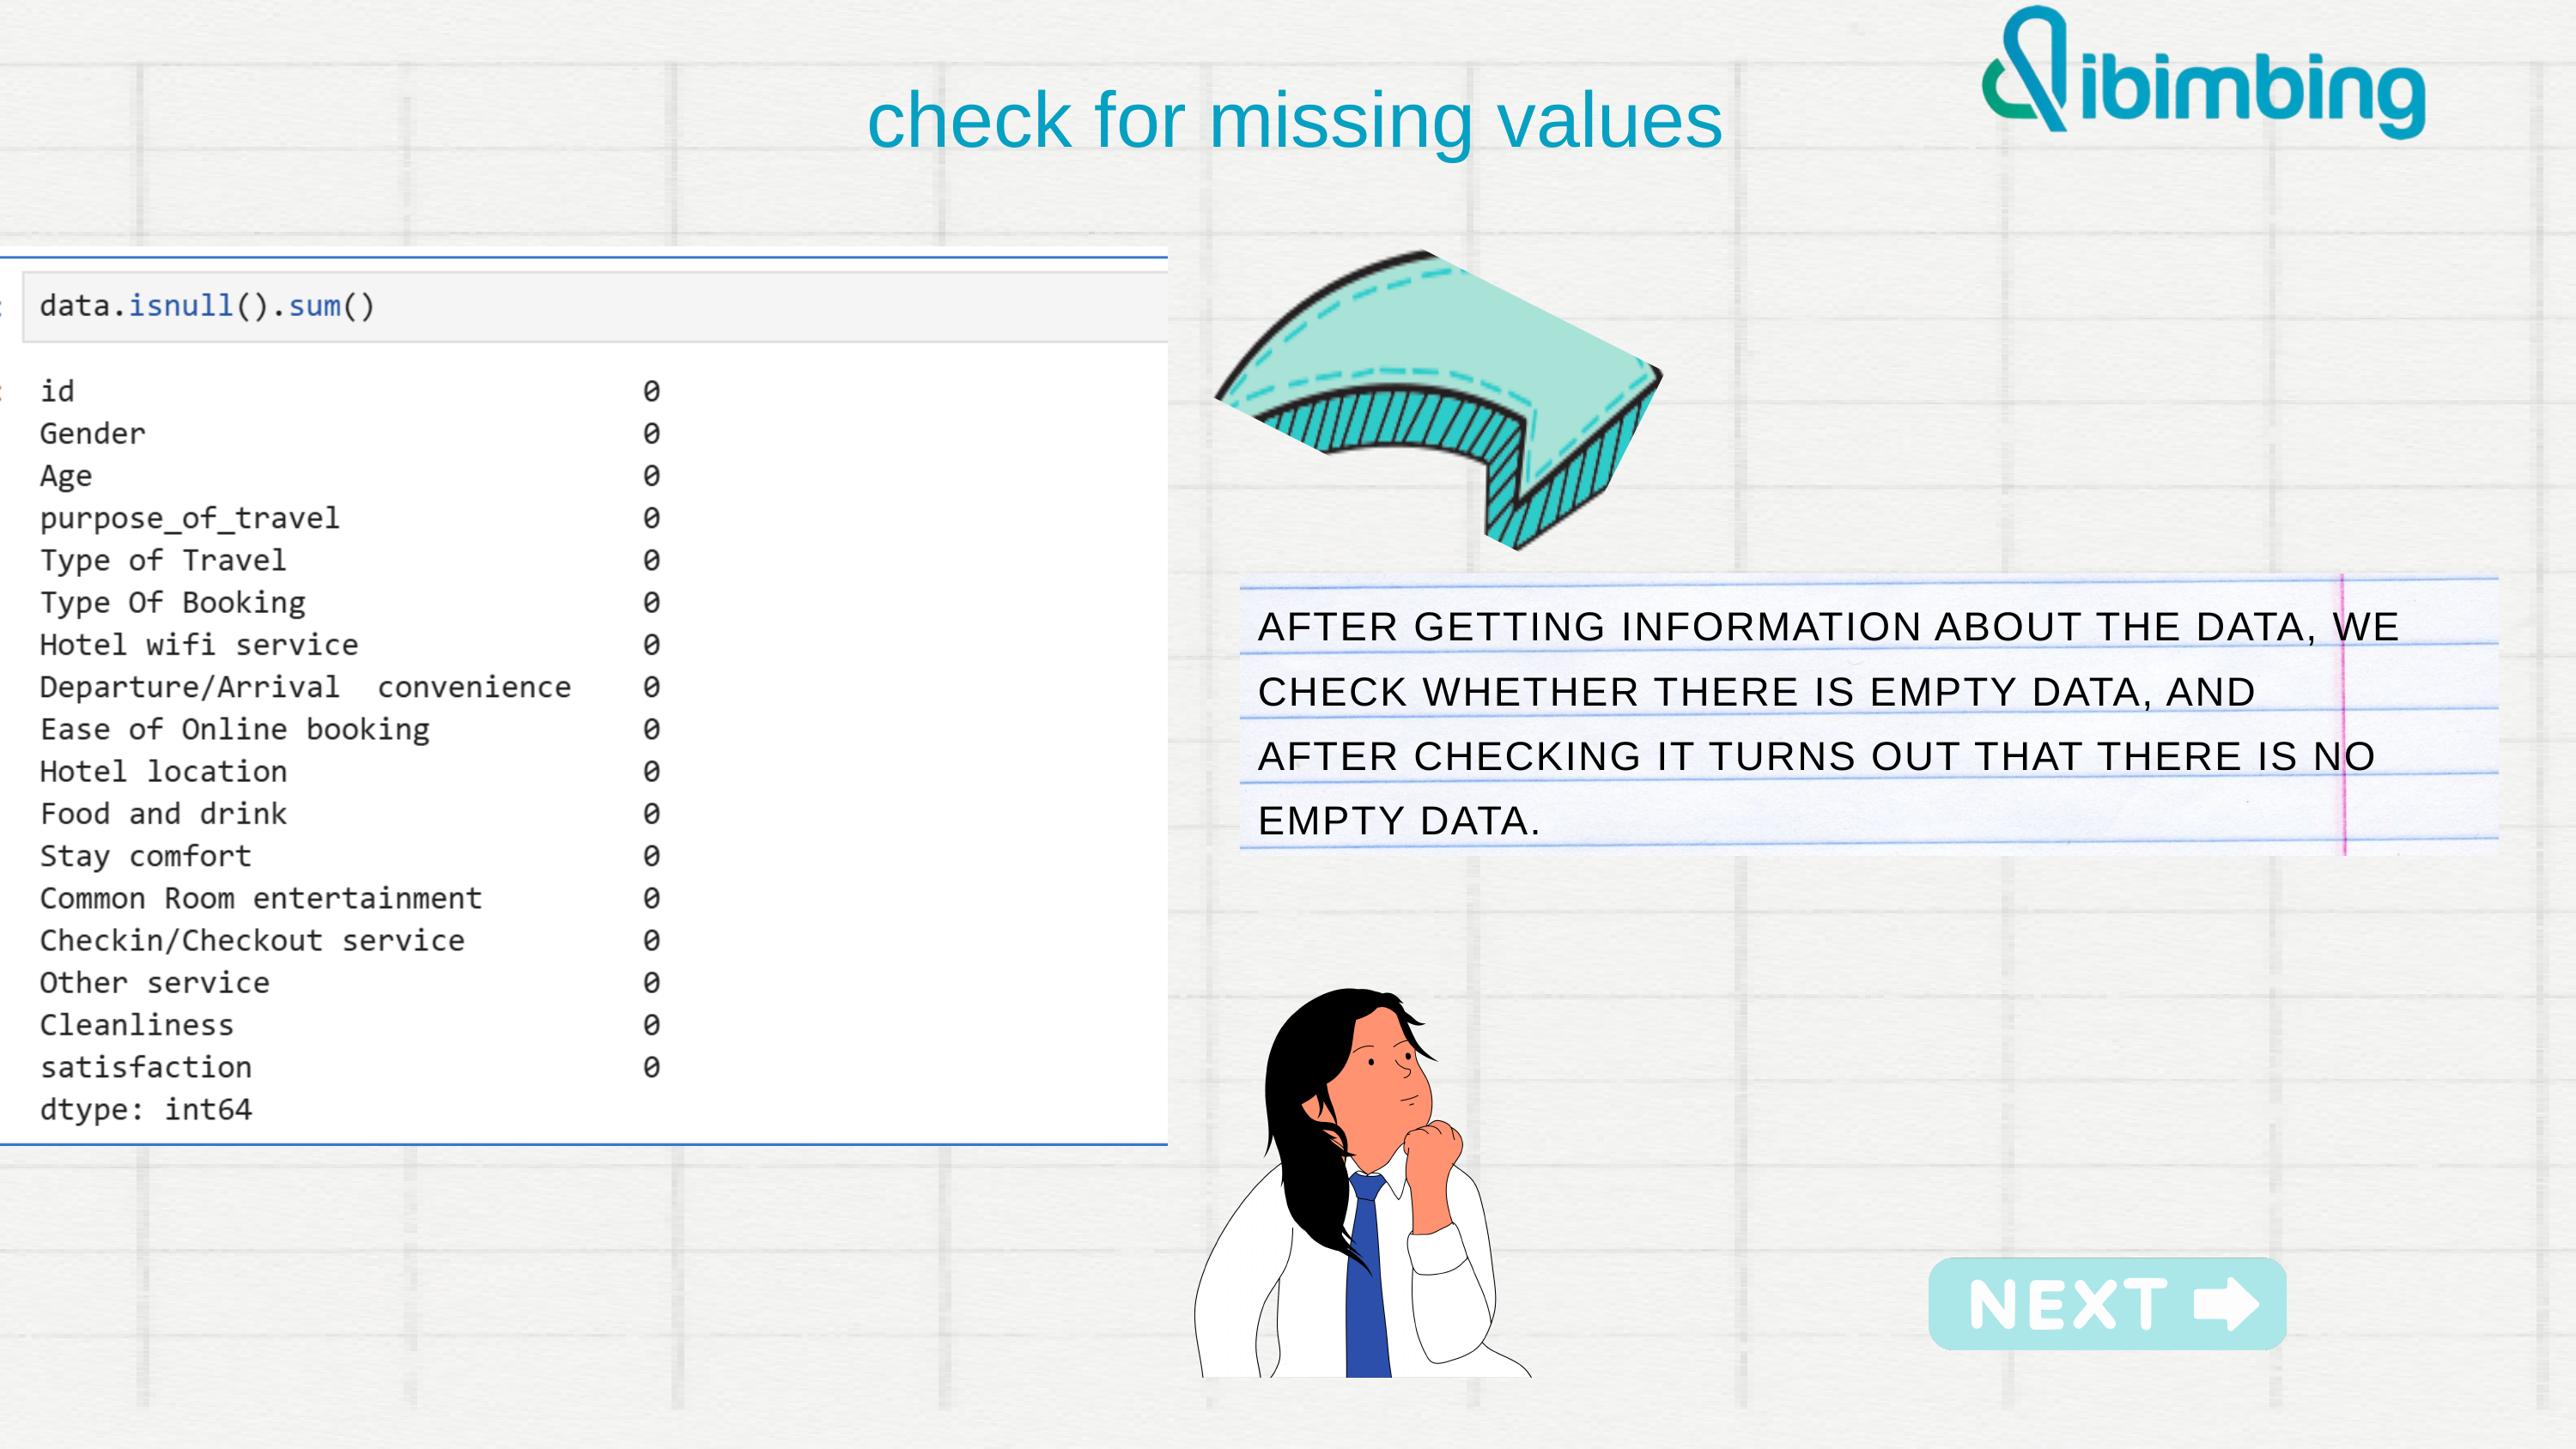

check for missing values

AFTER GETTING INFORMATION ABOUT THE DATA, WE CHECK WHETHER THERE IS EMPTY DATA, AND AFTER CHECKING IT TURNS OUT THAT THERE IS NO EMPTY DATA.